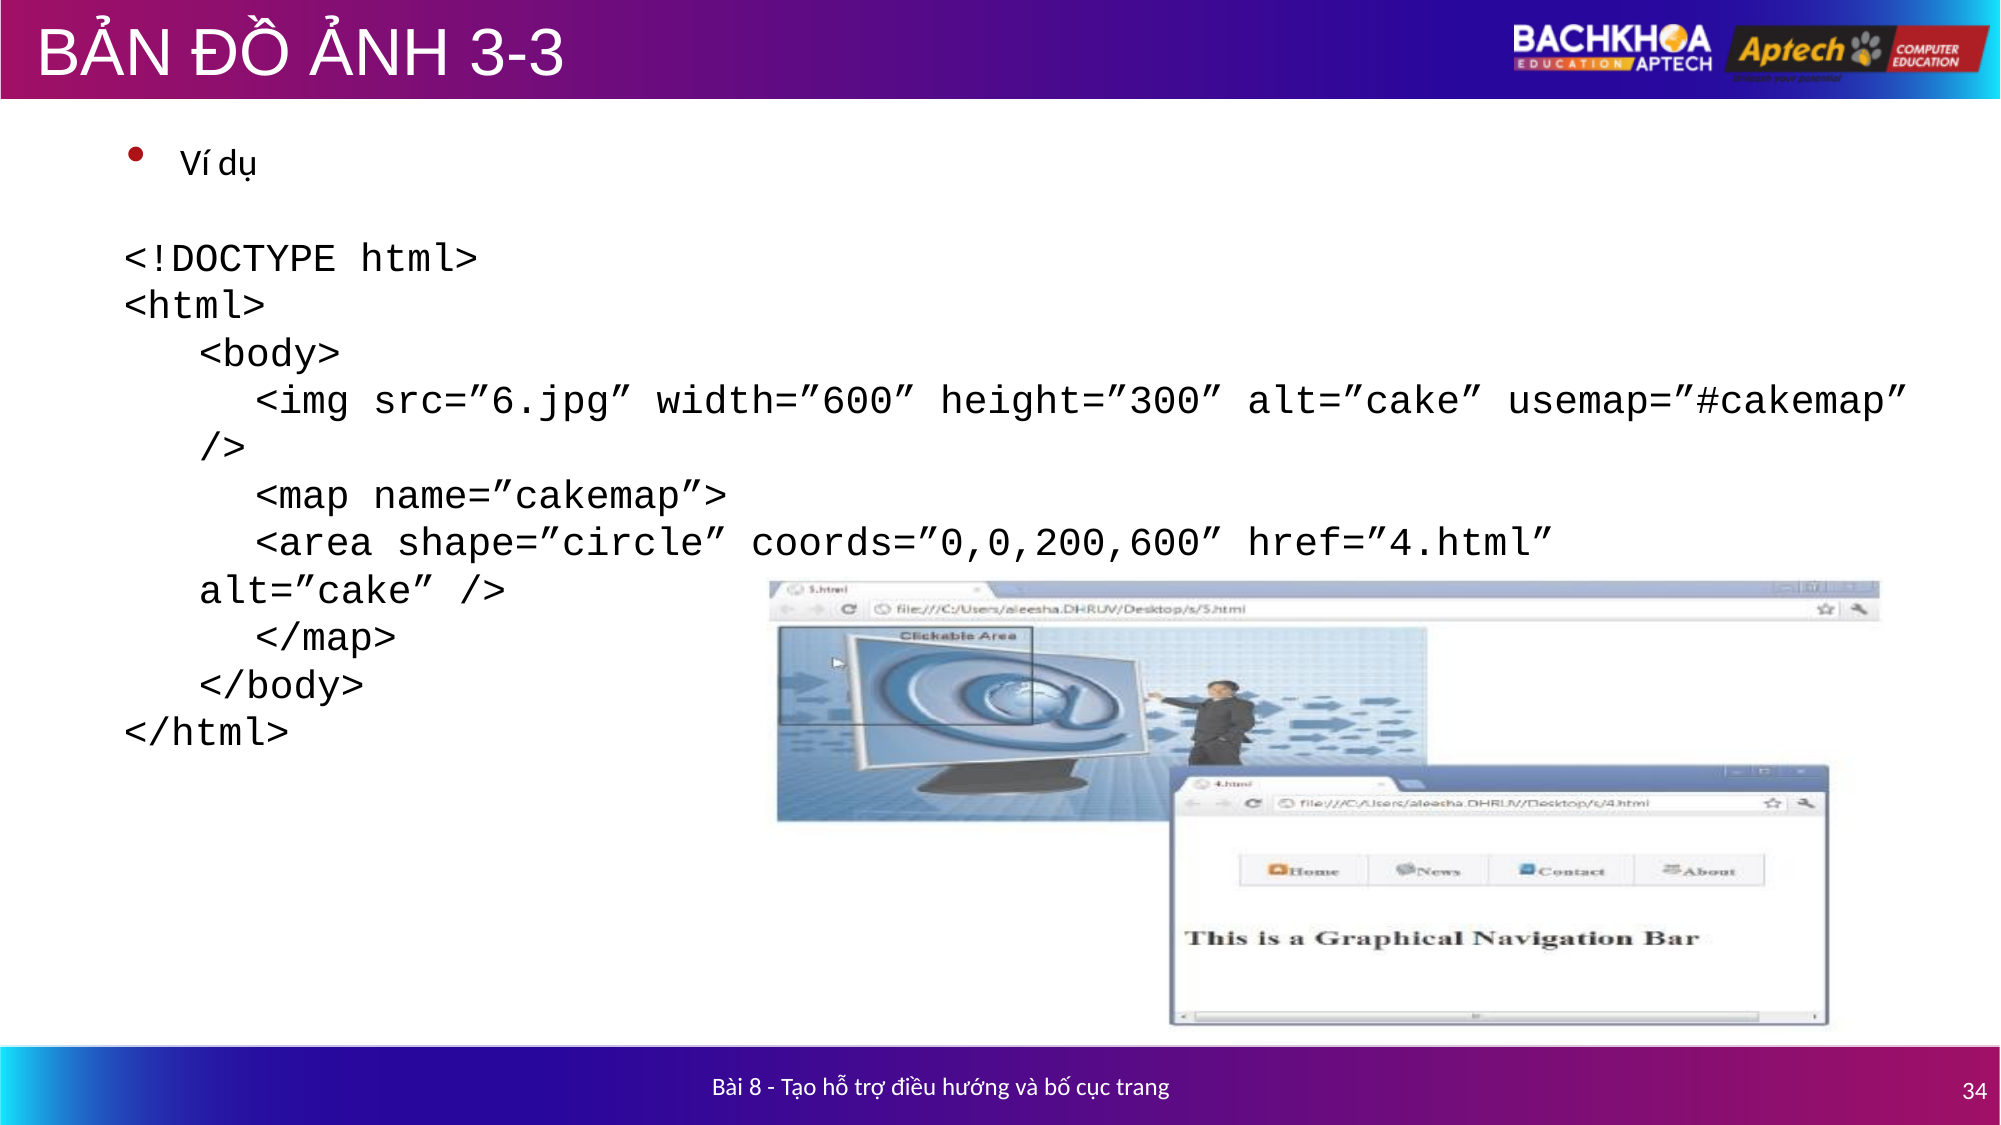

# BẢN ĐỒ ẢNH 3-3
Ví dụ

<!DOCTYPE html>
<html>
<body>
	<img src=”6.jpg” width=”600” height=”300” alt=”cake” usemap=”#cakemap” />
	<map name=”cakemap”>
	<area shape=”circle” coords=”0,0,200,600” href=”4.html”
alt=”cake” />
	</map>
</body>
</html>

Bài 8 - Tạo hỗ trợ điều hướng và bố cục trang
34